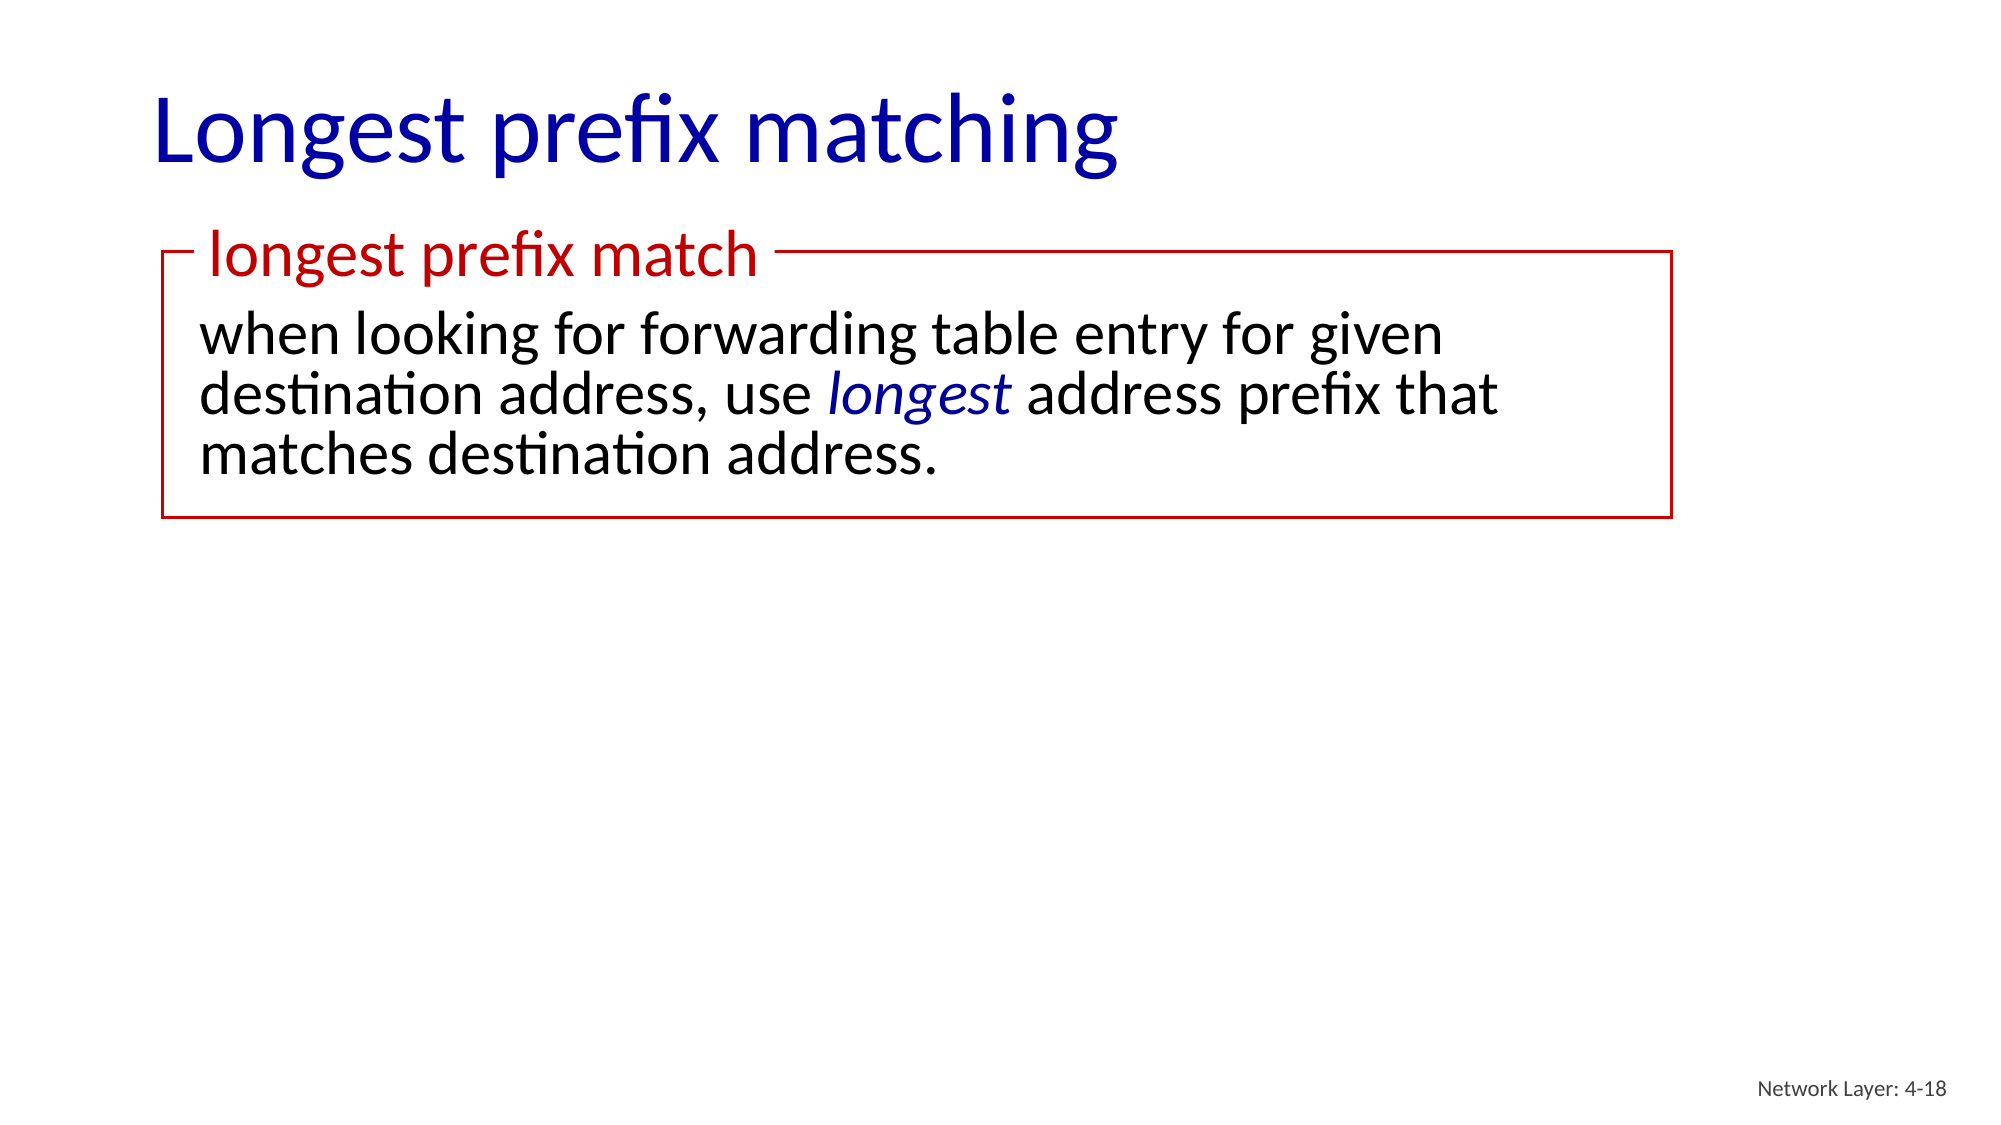

# Longest prefix matching
longest prefix match

when looking for forwarding table entry for given destination address, use longest address prefix that matches destination address.
Network Layer: 4-18